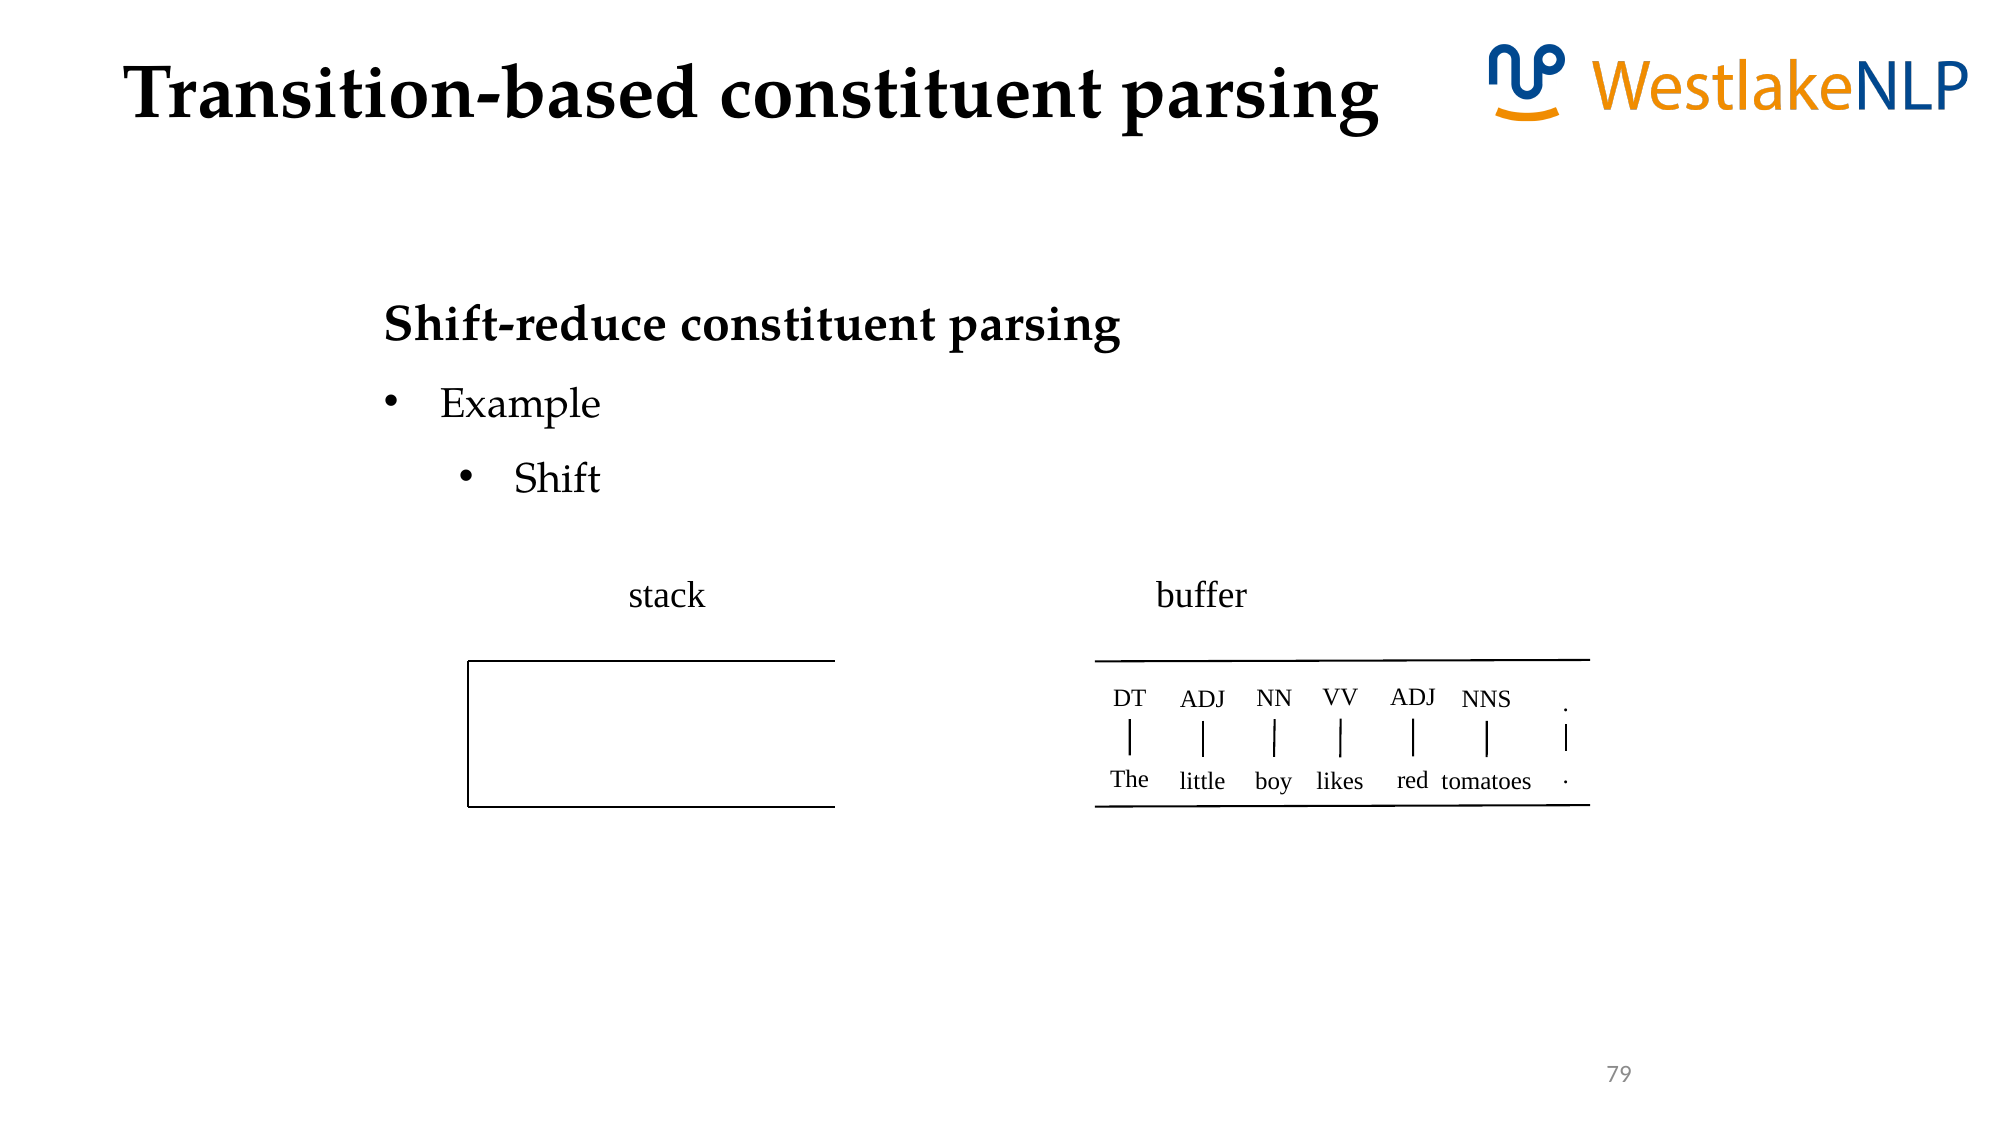

Transition-based constituent parsing
Shift-reduce constituent parsing
Example
Shift
stack
buffer
VV
ADJ
DT
NN
ADJ
NNS
.
.
The
red
boy
little
tomatoes
likes
79